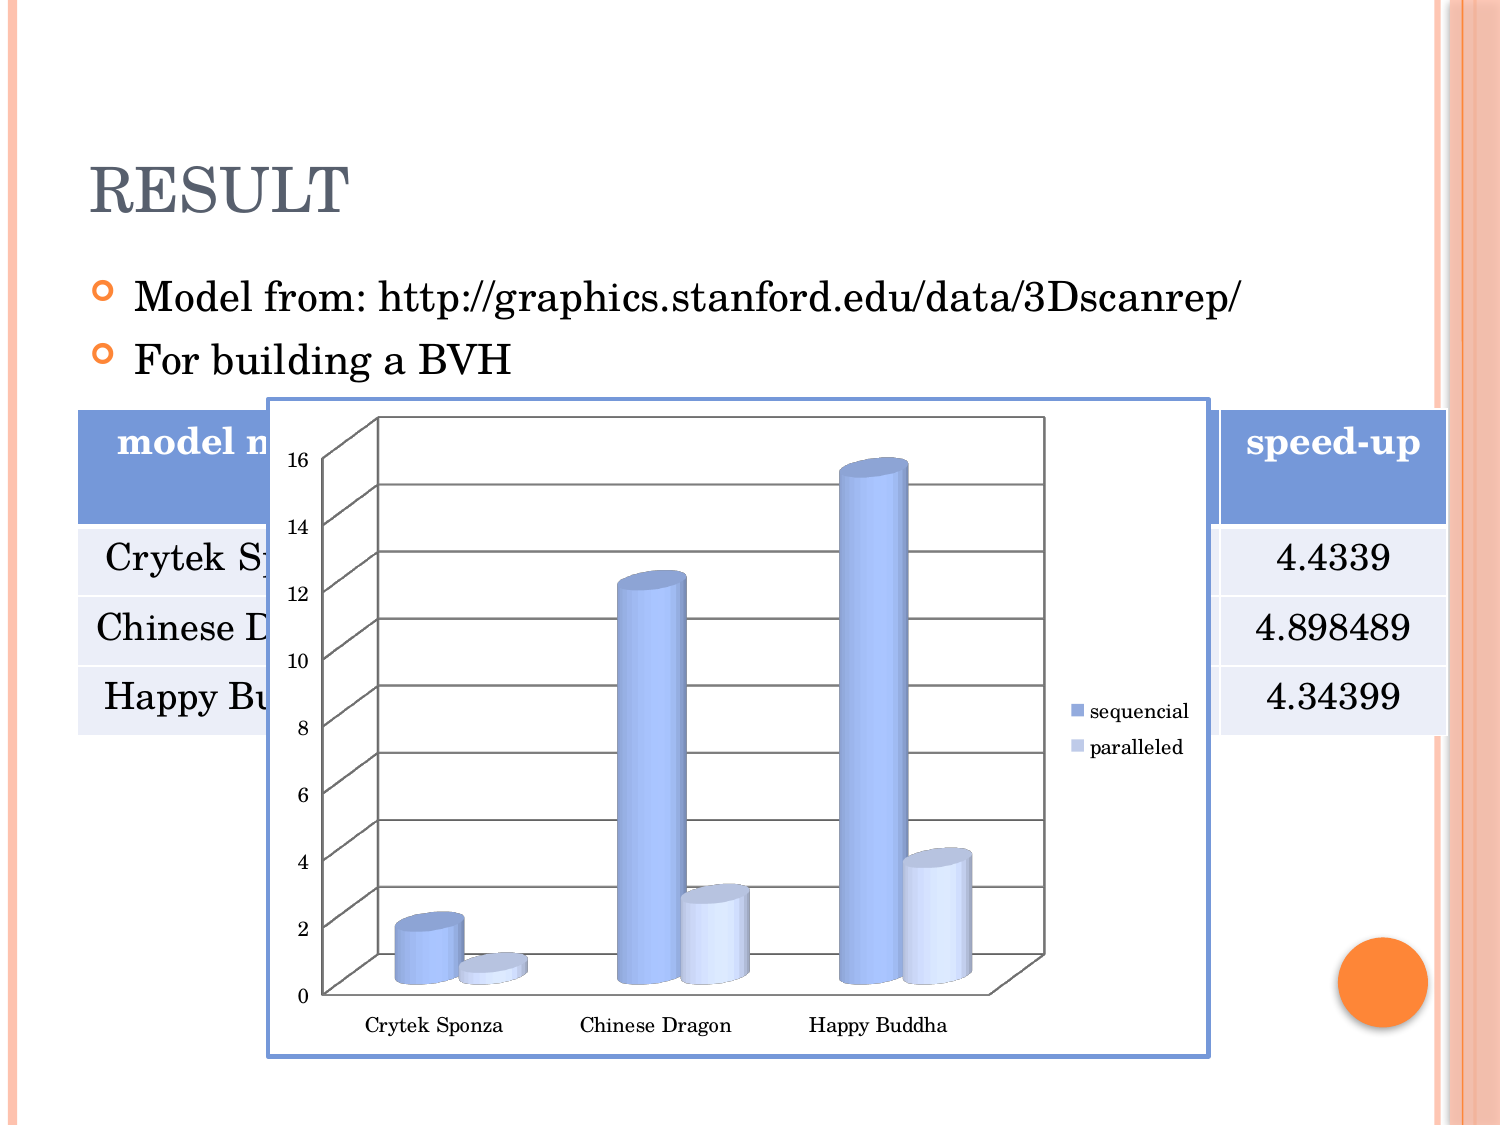

# Result
Model from: http://graphics.stanford.edu/data/3Dscanrep/
For building a BVH

[unsupported chart]

| model name | number of triangles | sequencial | paralleled | speed-up |
| --- | --- | --- | --- | --- |
| Crytek Sponza | 132267 | 1.574948 | 0.355206 | 4.4339 |
| Chinese Dragon | 871306 | 11.75276 | 2.399263 | 4.898489 |
| Happy Buddha | 1087474 | 15.11632 | 3.479823 | 4.34399 |